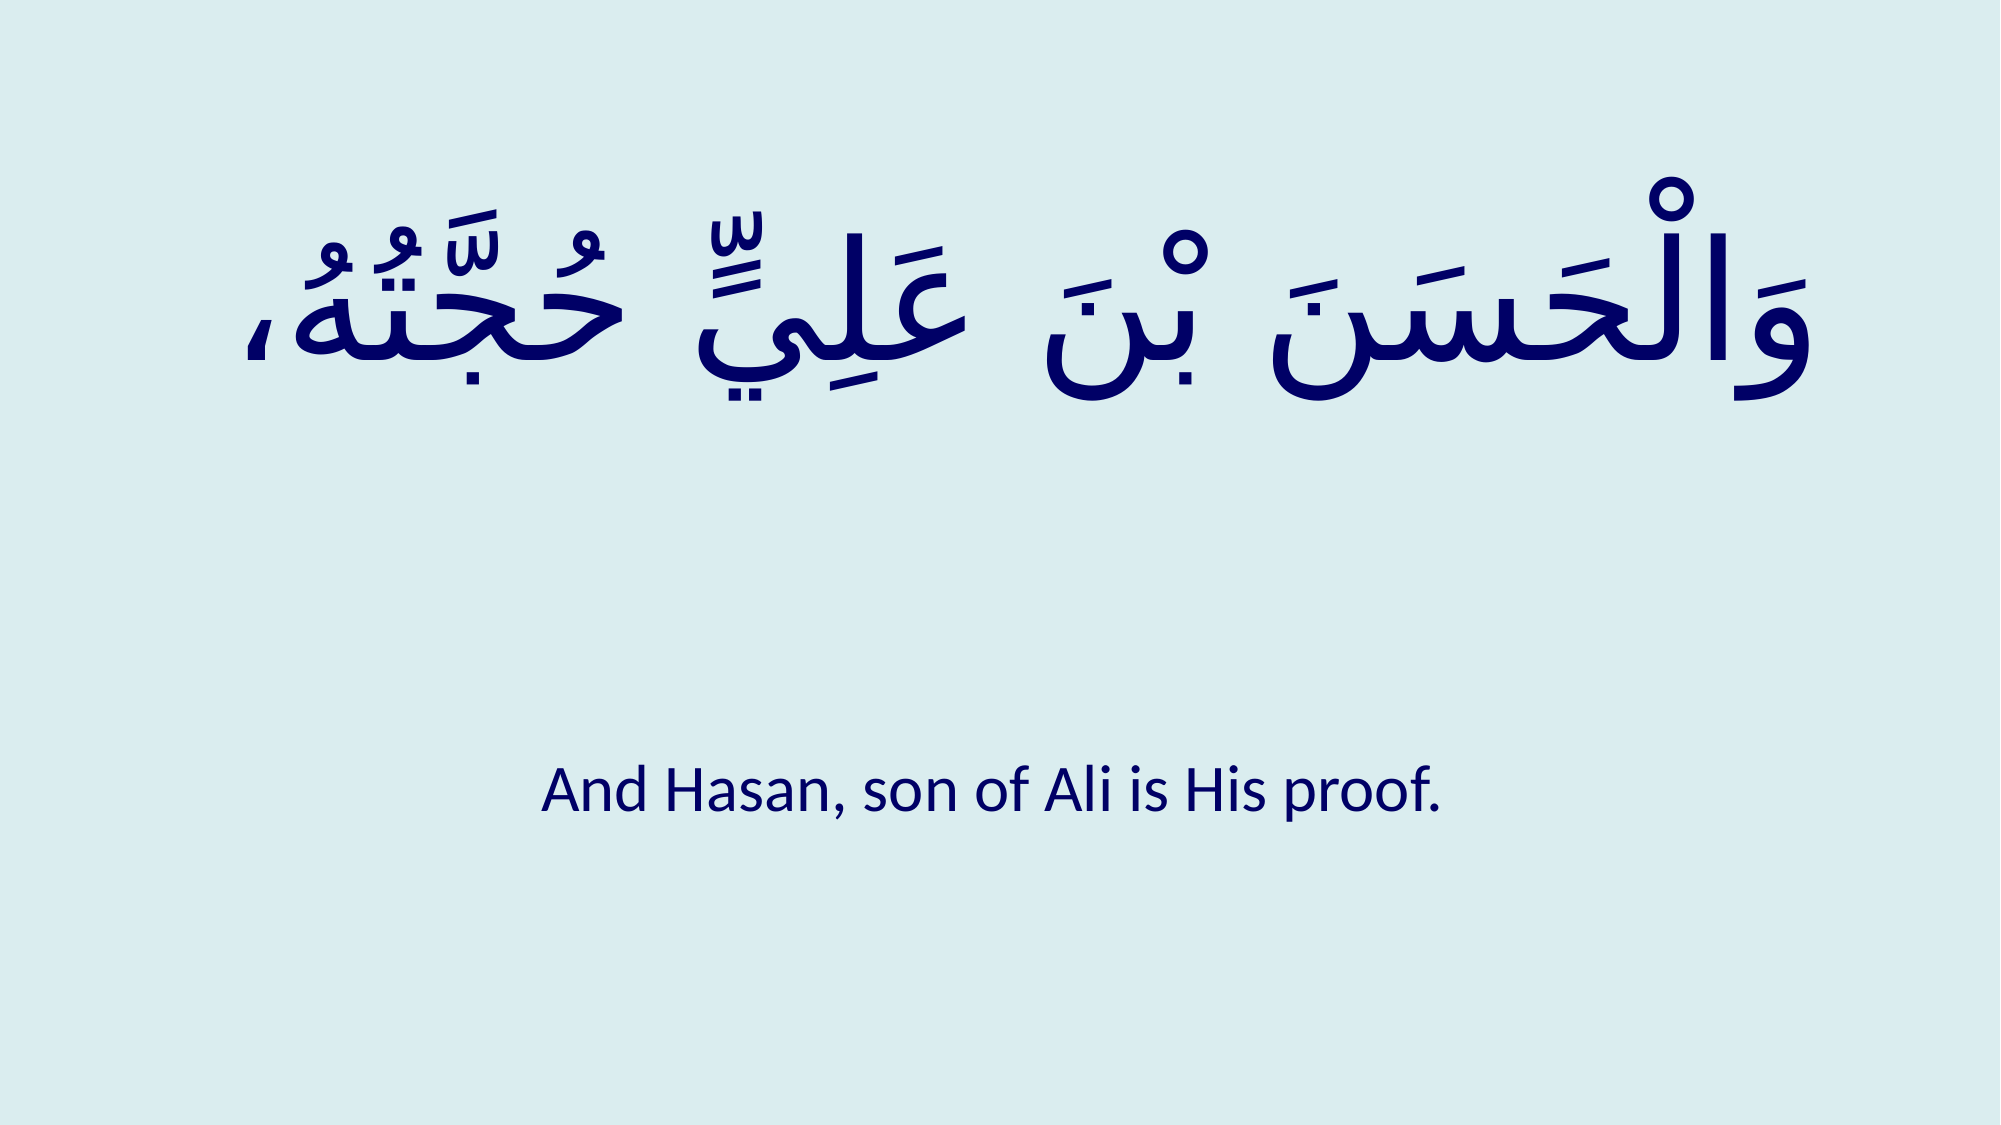

# وَالْحَسَنَ بْنَ عَلِيٍّ حُجَّتُهُ،
And Hasan, son of Ali is His proof.